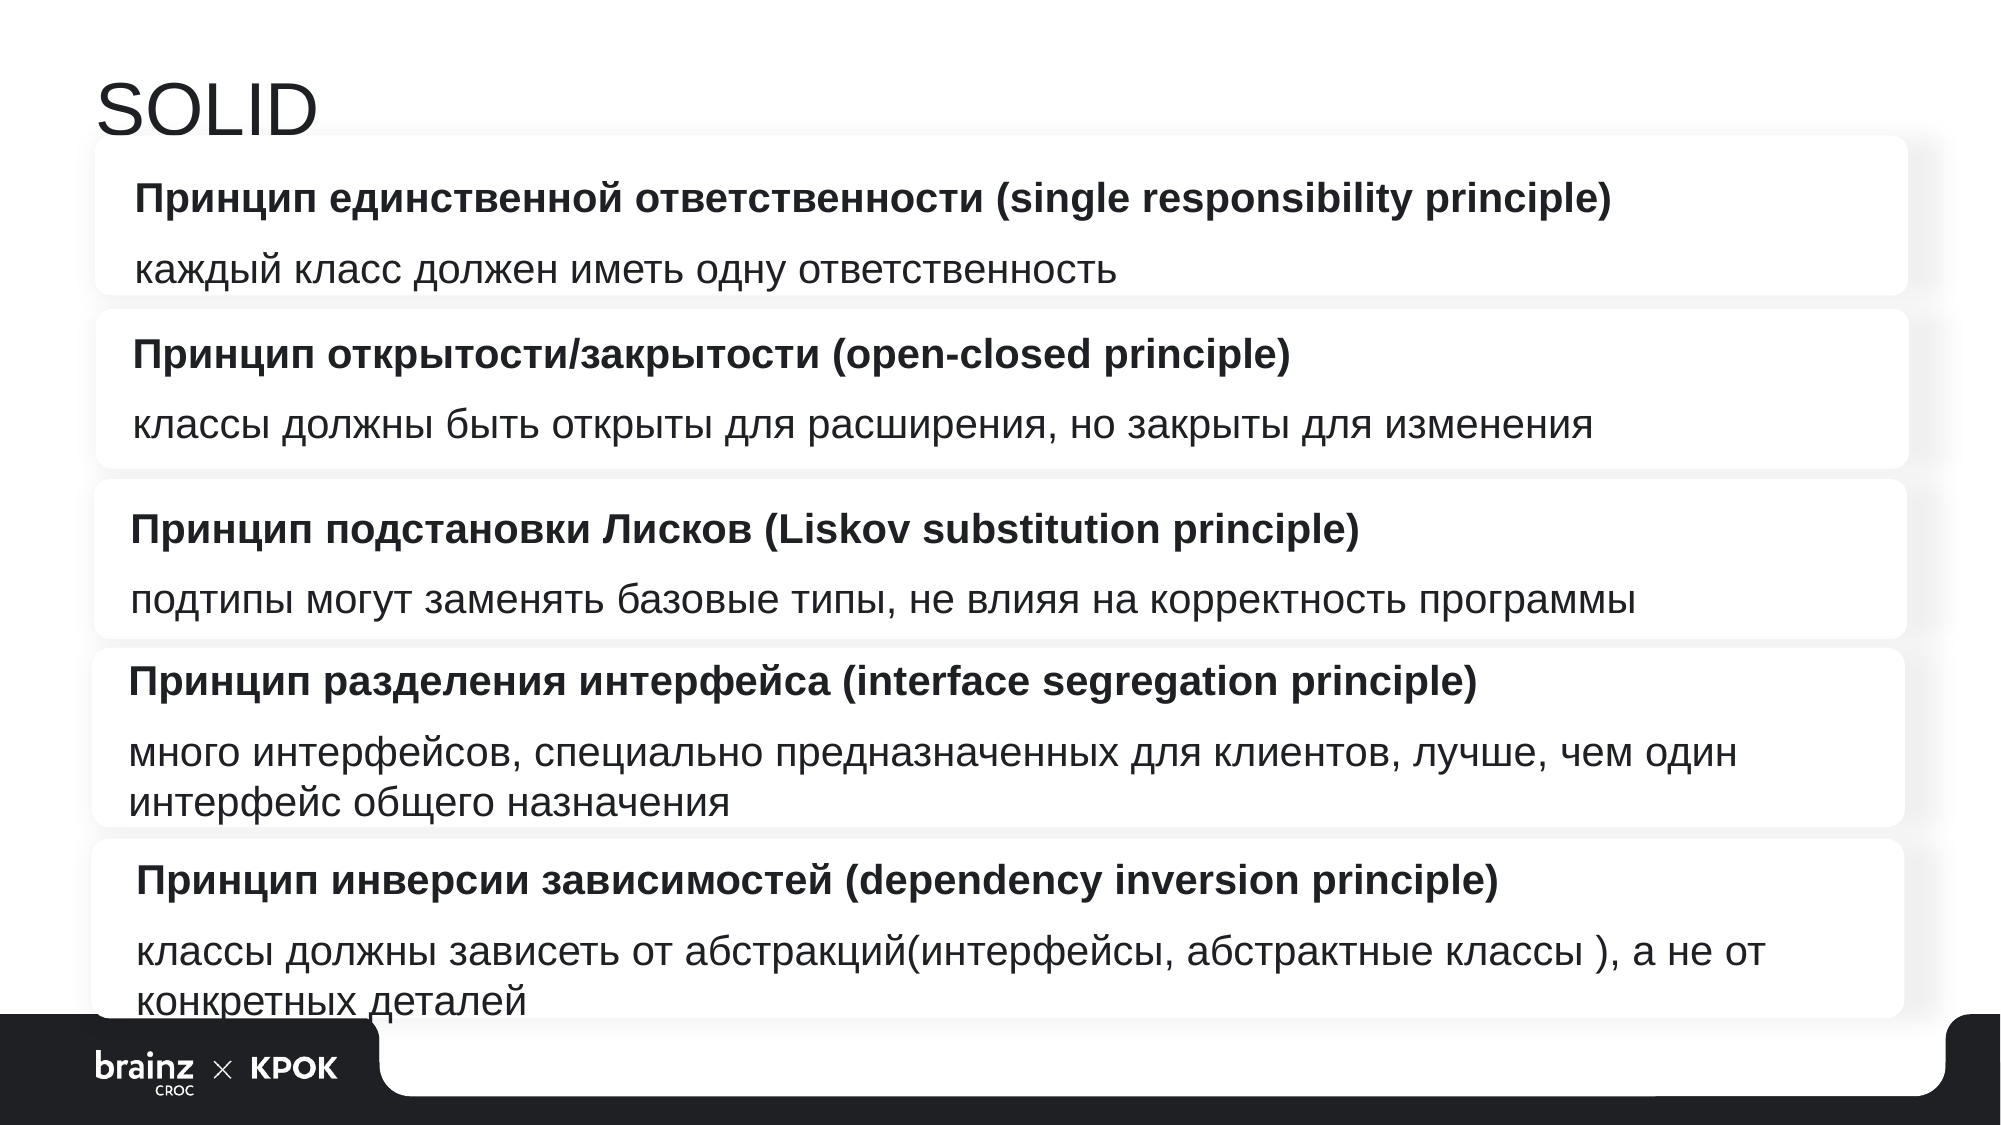

# SOLID

Принцип единственной ответственности (single responsibility principle)
каждый класс должен иметь одну ответственность

Принцип открытости/закрытости (open-closed principle)
классы должны быть открыты для расширения, но закрыты для изменения

Принцип подстановки Лисков (Liskov substitution principle)
подтипы могут заменять базовые типы, не влияя на корректность программы
Принцип разделения интерфейса (interface segregation principle)
много интерфейсов, специально предназначенных для клиентов, лучше, чем один интерфейс общего назначения

Принцип инверсии зависимостей (dependency inversion principle)
классы должны зависеть от абстракций(интерфейсы, абстрактные классы ), а не от конкретных деталей